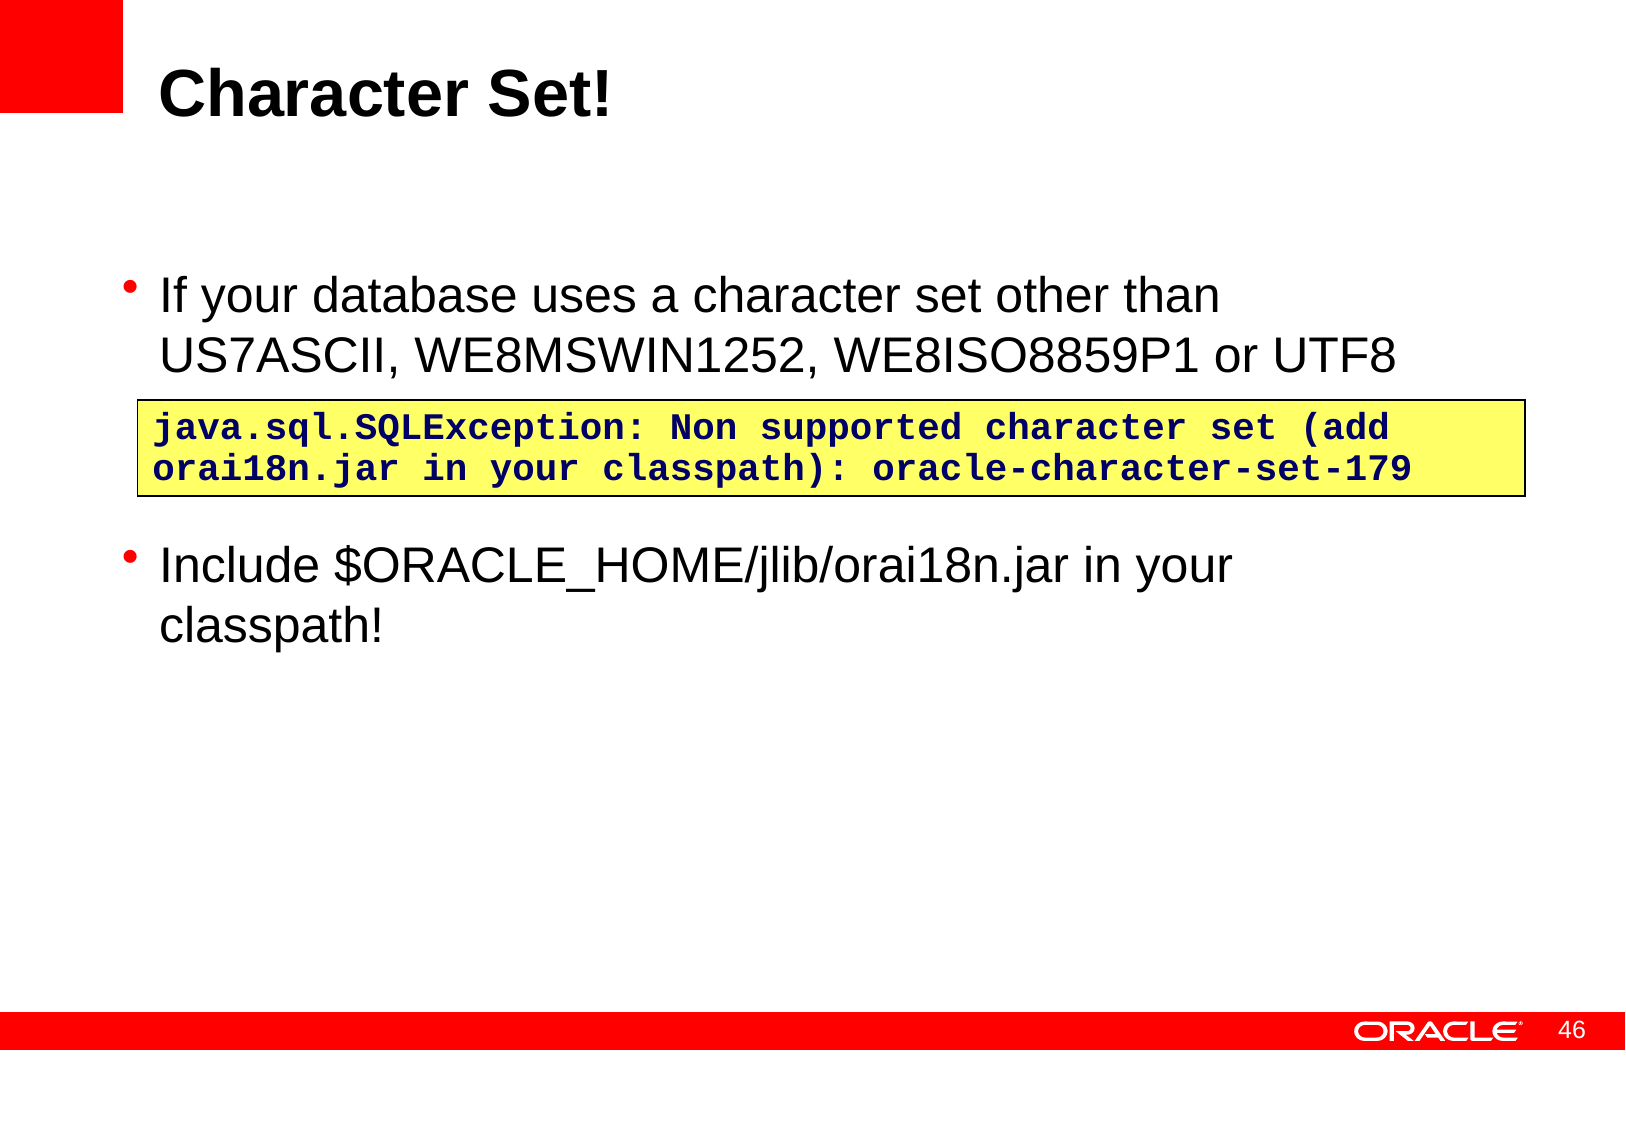

# Character Set!
If your database uses a character set other than US7ASCII, WE8MSWIN1252, WE8ISO8859P1 or UTF8

Include $ORACLE_HOME/jlib/orai18n.jar in your classpath!
java.sql.SQLException: Non supported character set (add orai18n.jar in your classpath): oracle-character-set-179